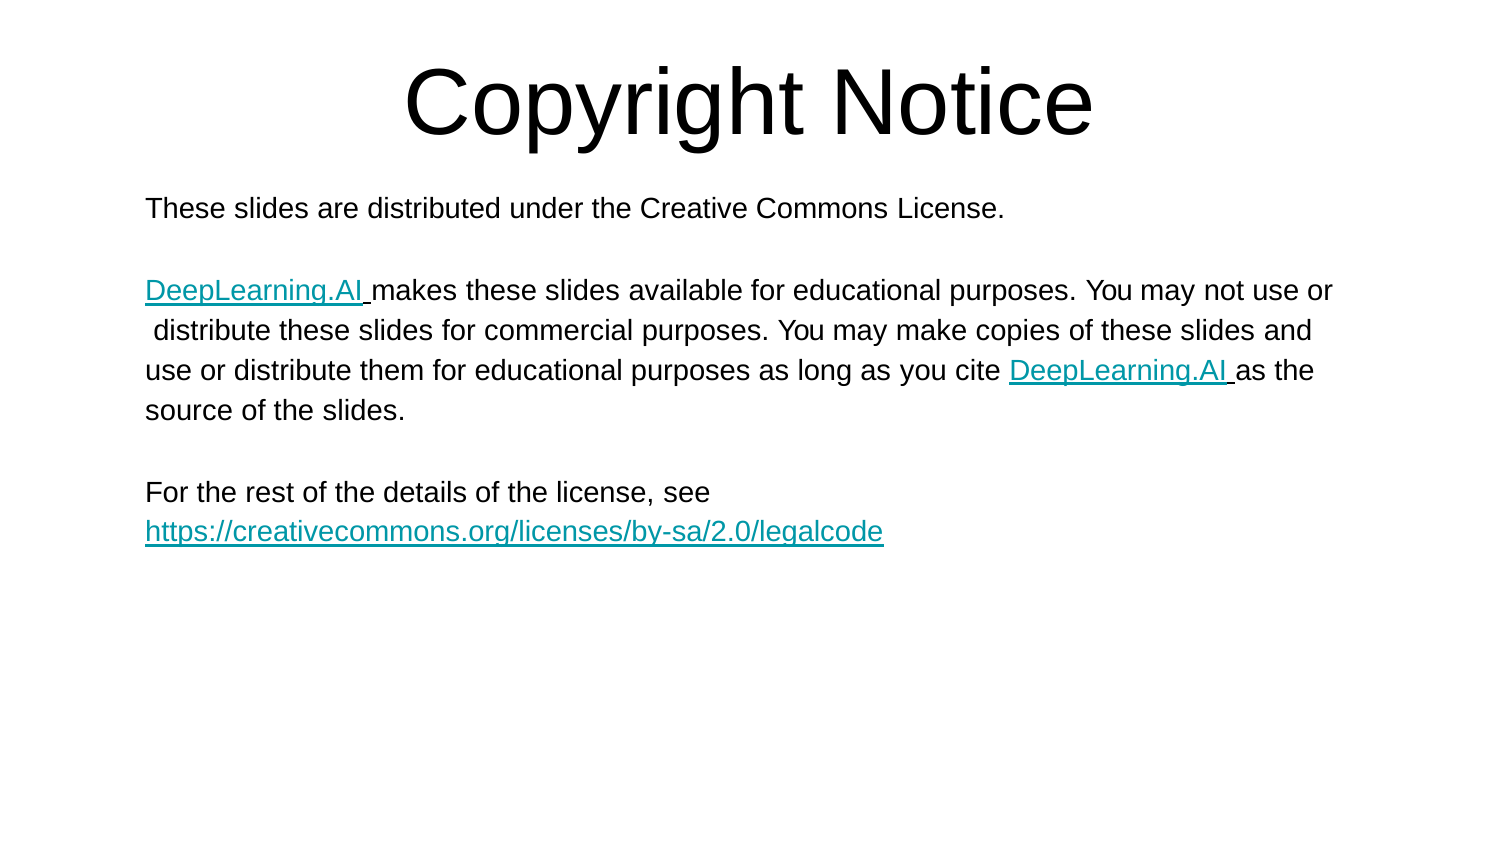

# Copyright Notice
These slides are distributed under the Creative Commons License.

DeepLearning.AI makes these slides available for educational purposes. You may not use or  distribute these slides for commercial purposes. You may make copies of these slides and  use or distribute them for educational purposes as long as you cite DeepLearning.AI as the  source of the slides.

For the rest of the details of the license, see  https://creativecommons.org/licenses/by-sa/2.0/legalcode